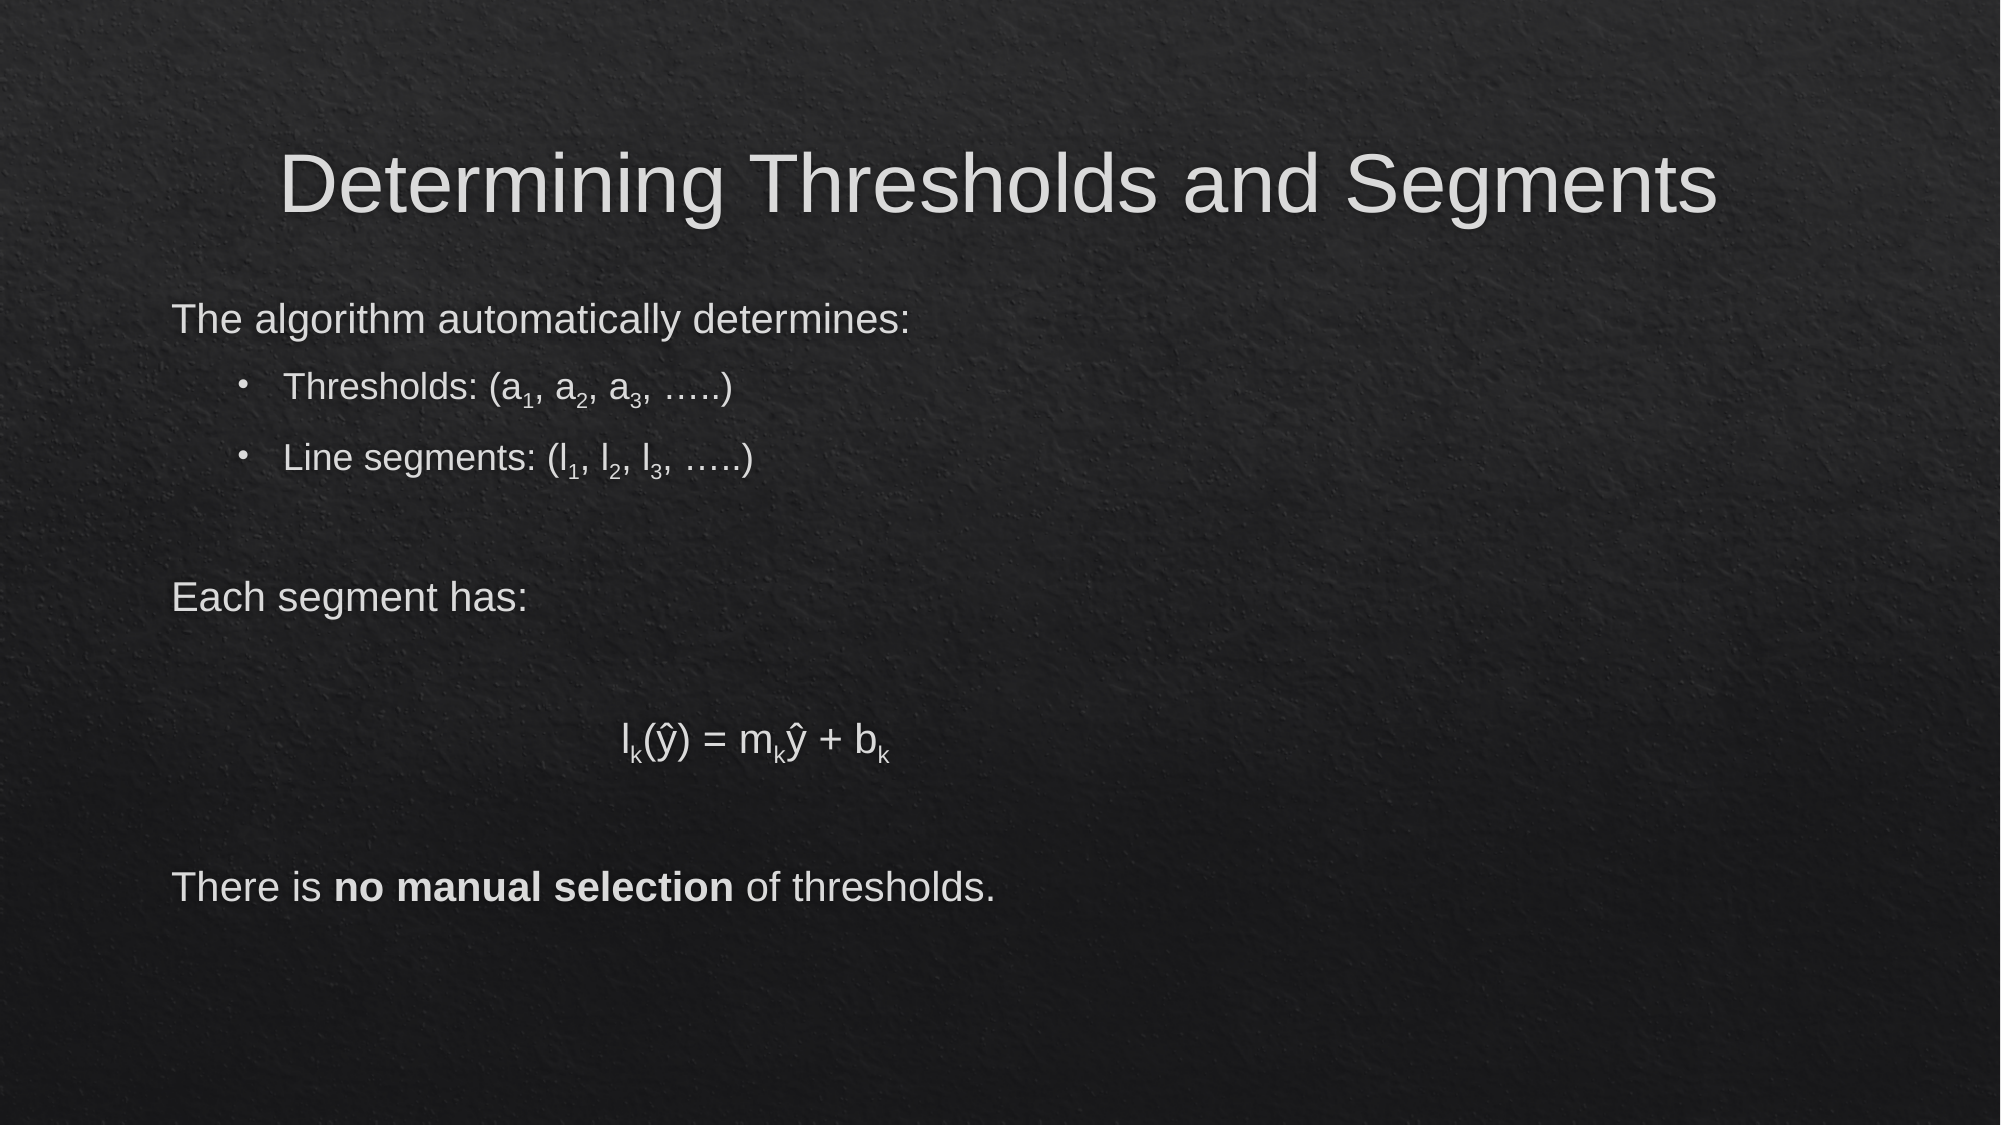

# Determining Thresholds and Segments
The algorithm automatically determines:
Thresholds: (a1, a2, a3, …..)
Line segments: (l1, l2, l3, …..)

Each segment has:

			lk(ŷ) = mkŷ + bk

There is no manual selection of thresholds.